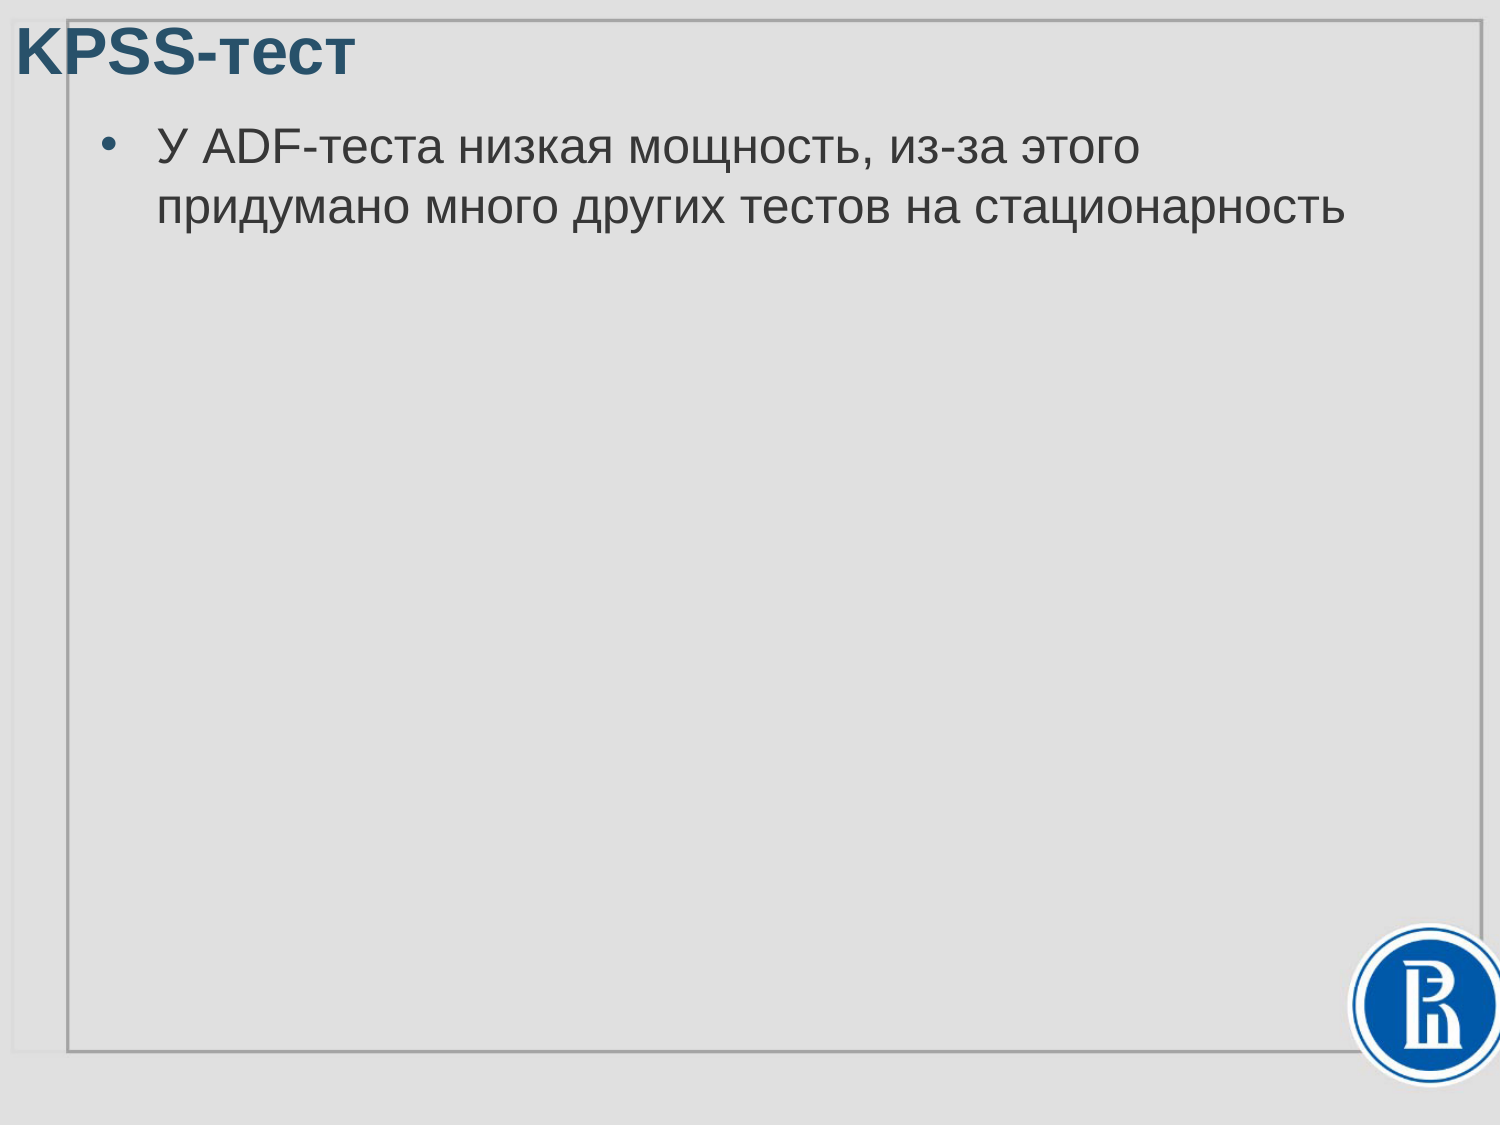

KPSS-тест
У ADF-теста низкая мощность, из-за этого придумано много других тестов на стационарность